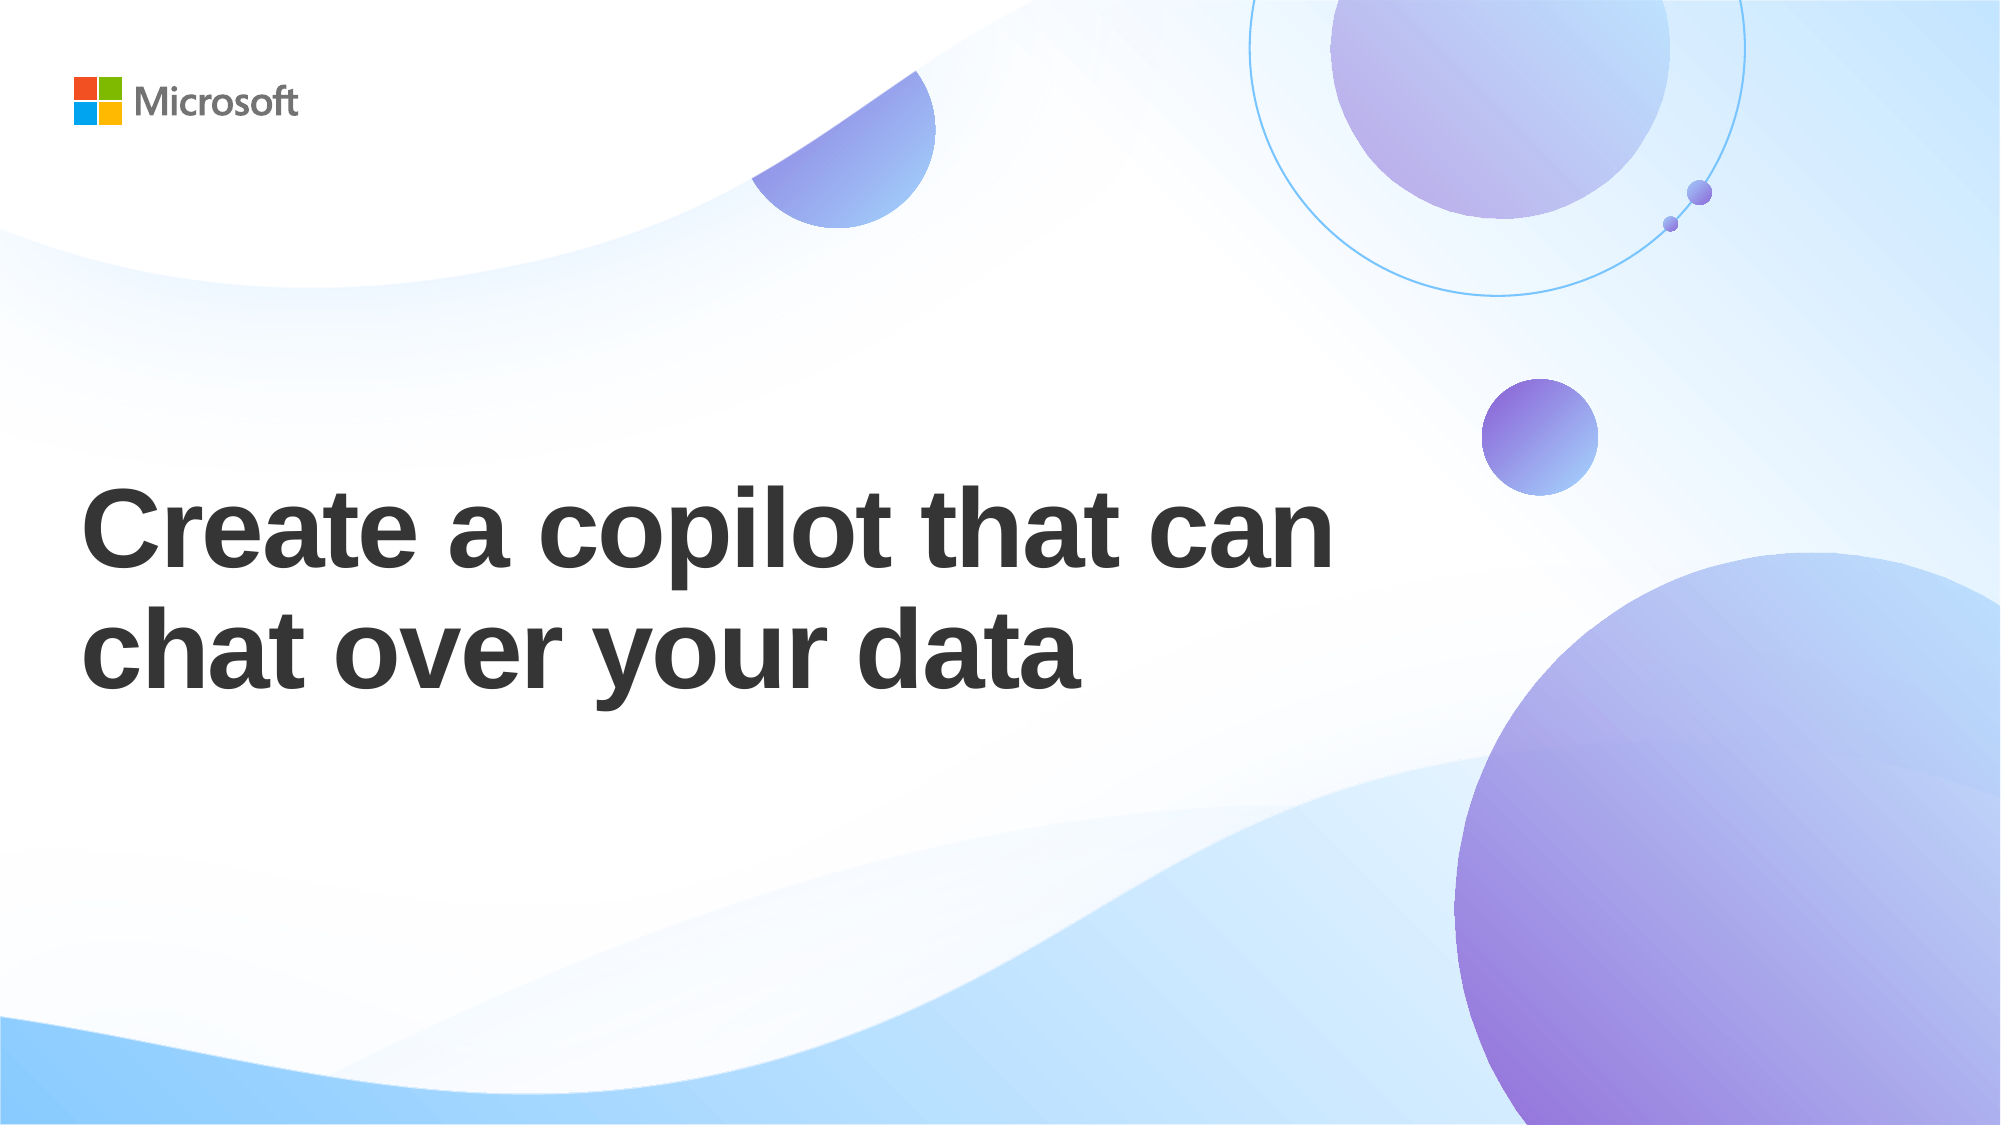

# Create a copilot that can chat over your data